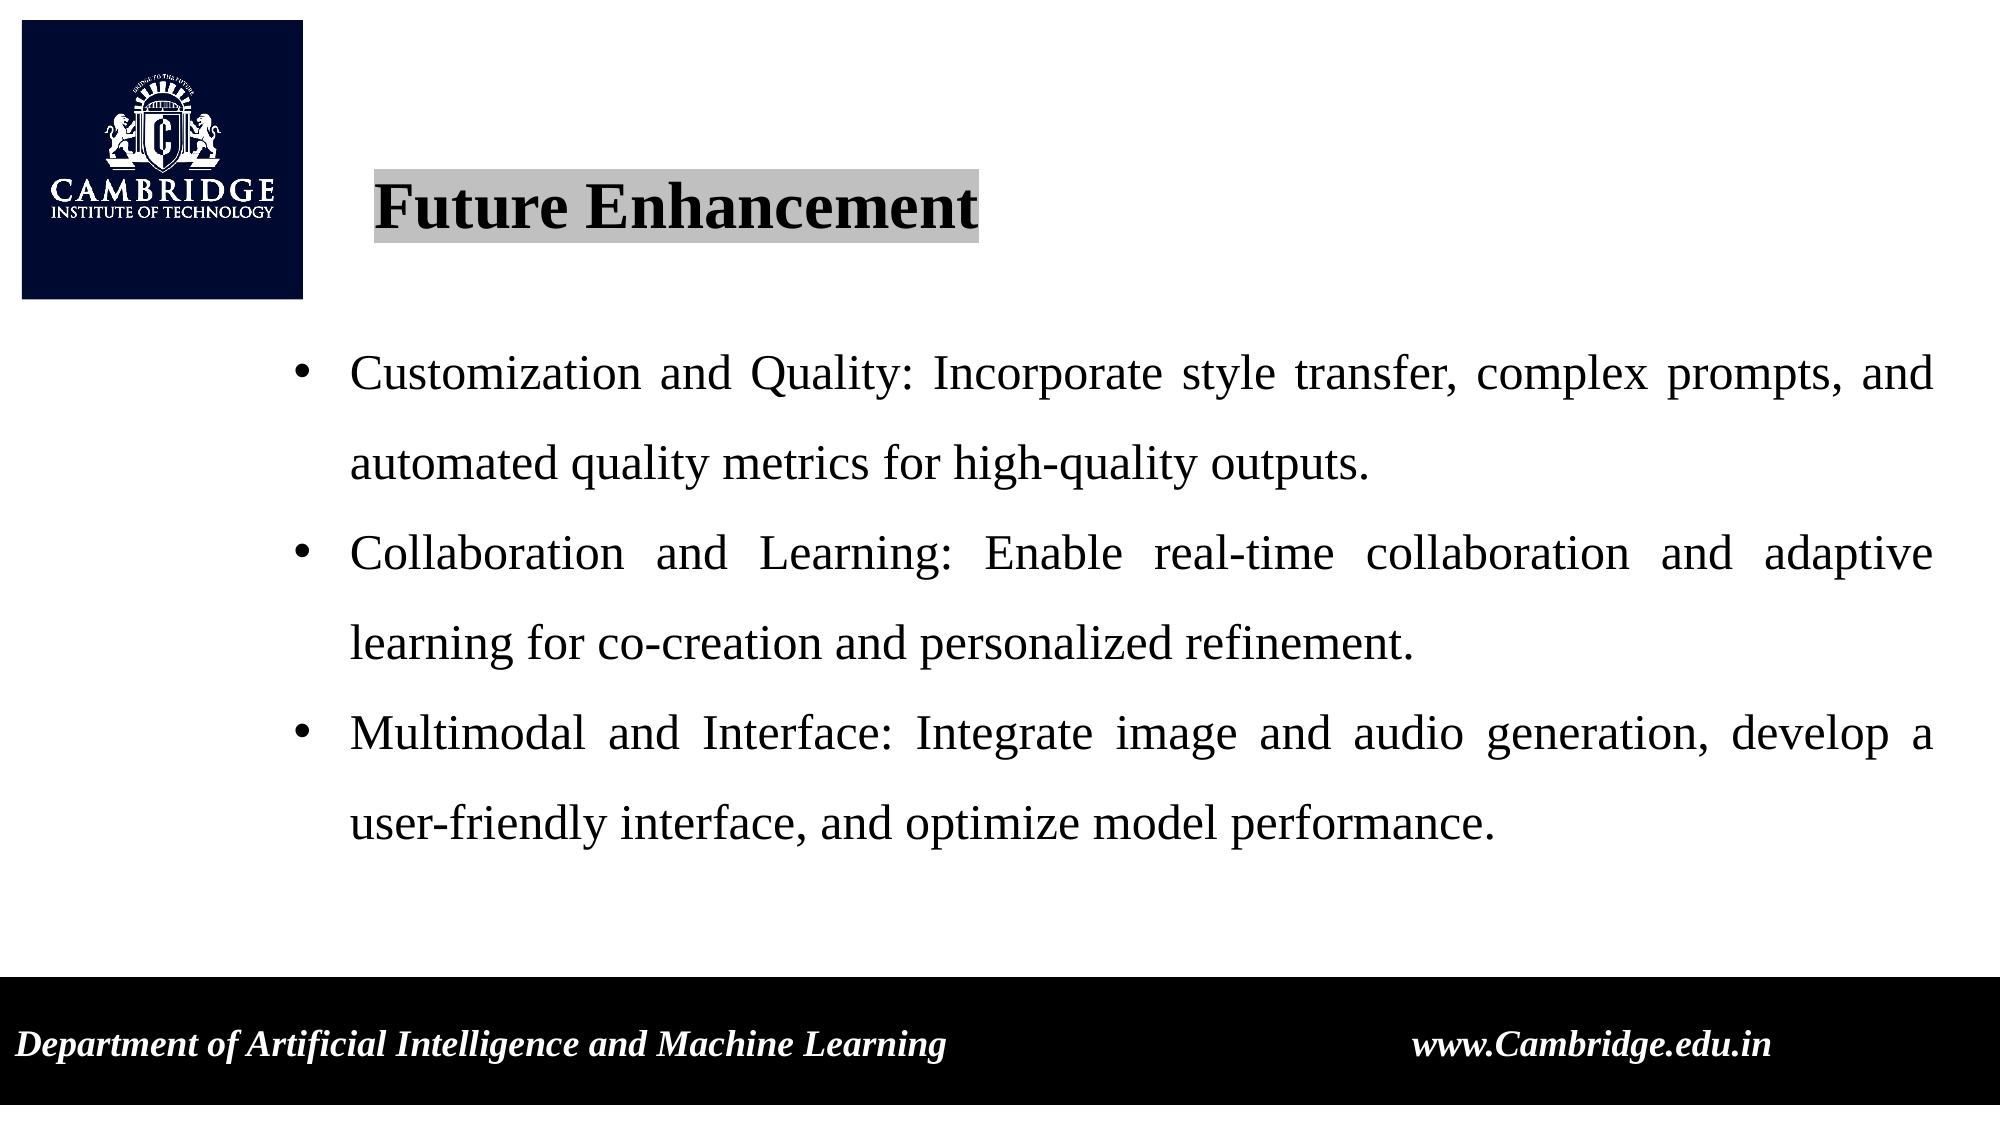

Future Enhancement
Customization and Quality: Incorporate style transfer, complex prompts, and automated quality metrics for high-quality outputs.
Collaboration and Learning: Enable real-time collaboration and adaptive learning for co-creation and personalized refinement.
Multimodal and Interface: Integrate image and audio generation, develop a user-friendly interface, and optimize model performance.
Department of Artificial Intelligence and Machine Learning                                                 www.Cambridge.edu.in